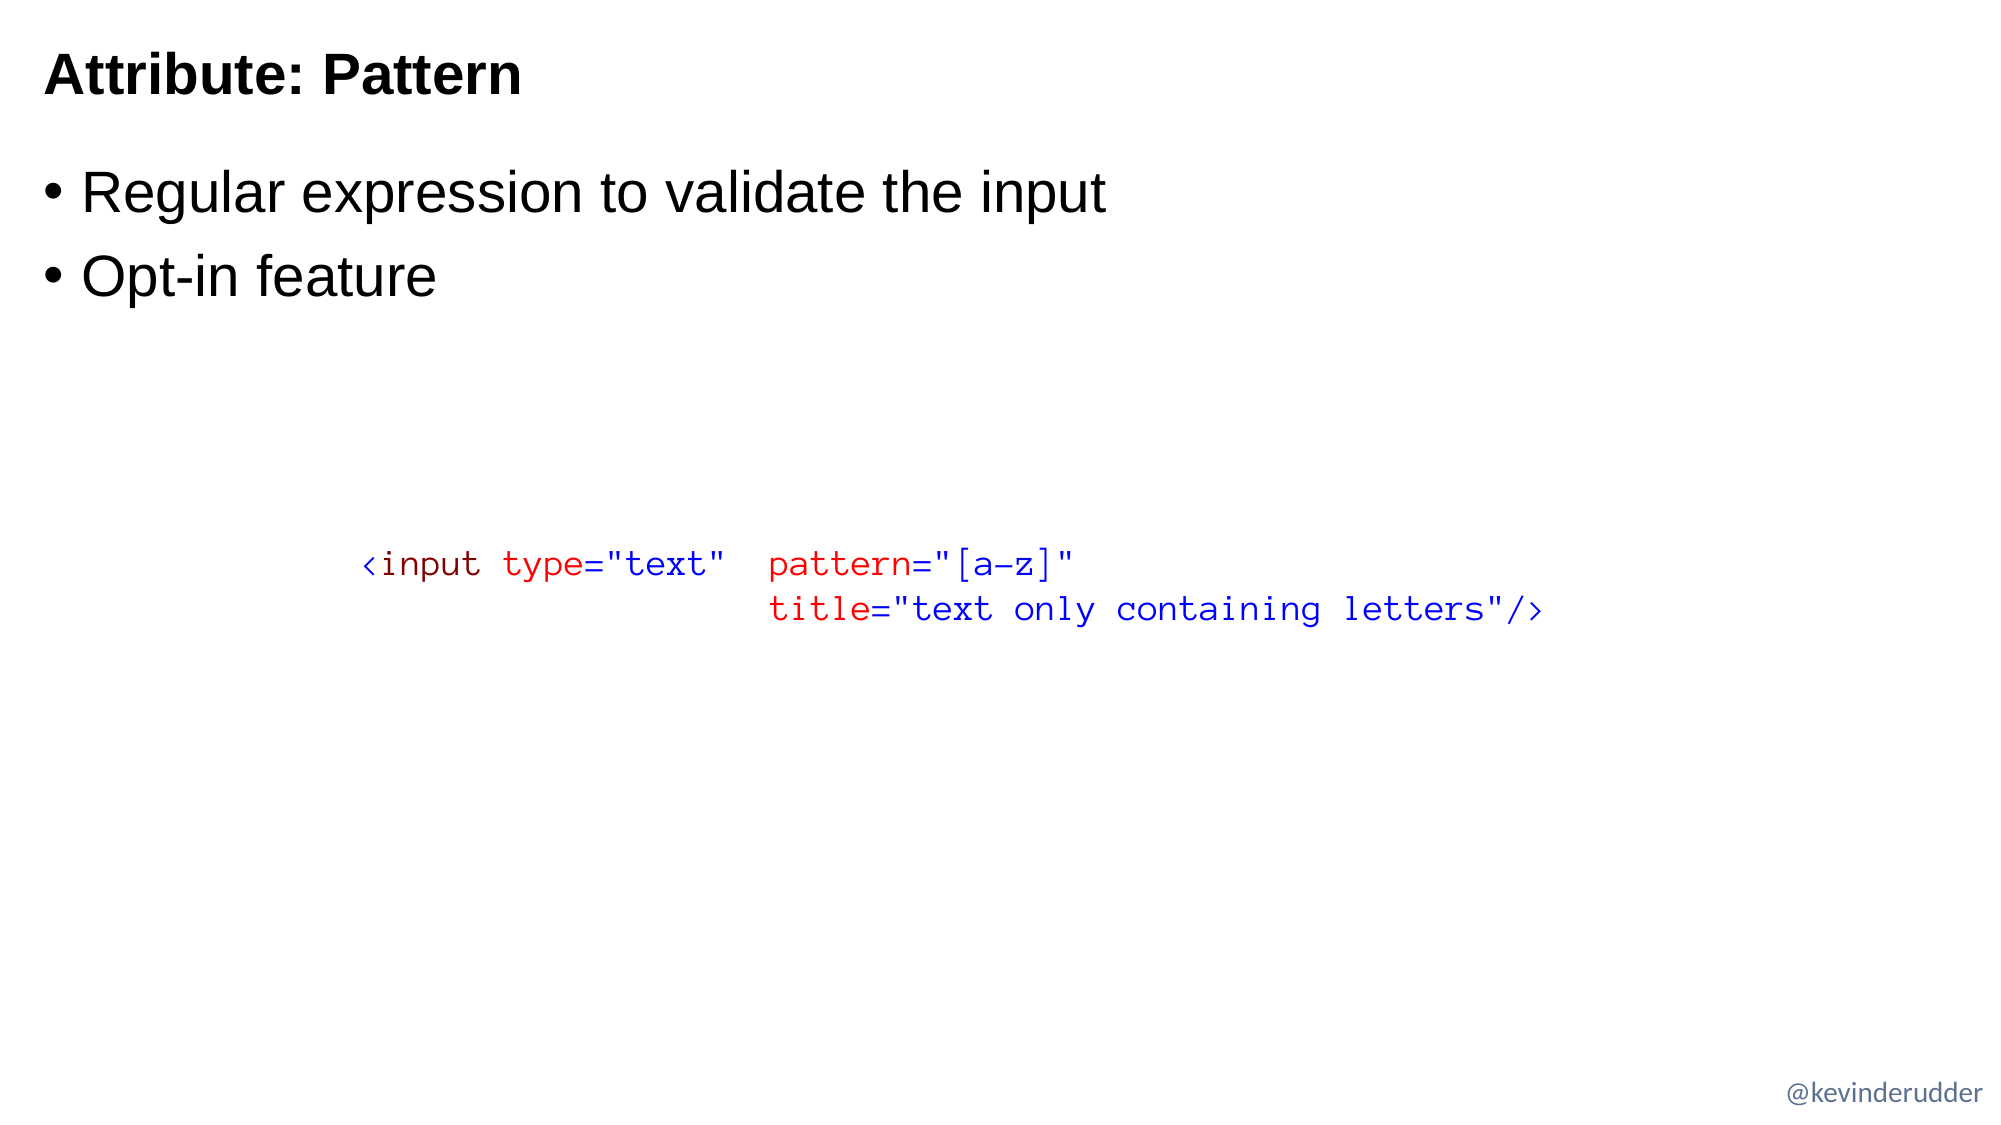

# Attribute: Pattern
Regular expression to validate the input
Opt-in feature
<input type="text"  pattern="[a-z]"
                    title="text only containing letters"/>